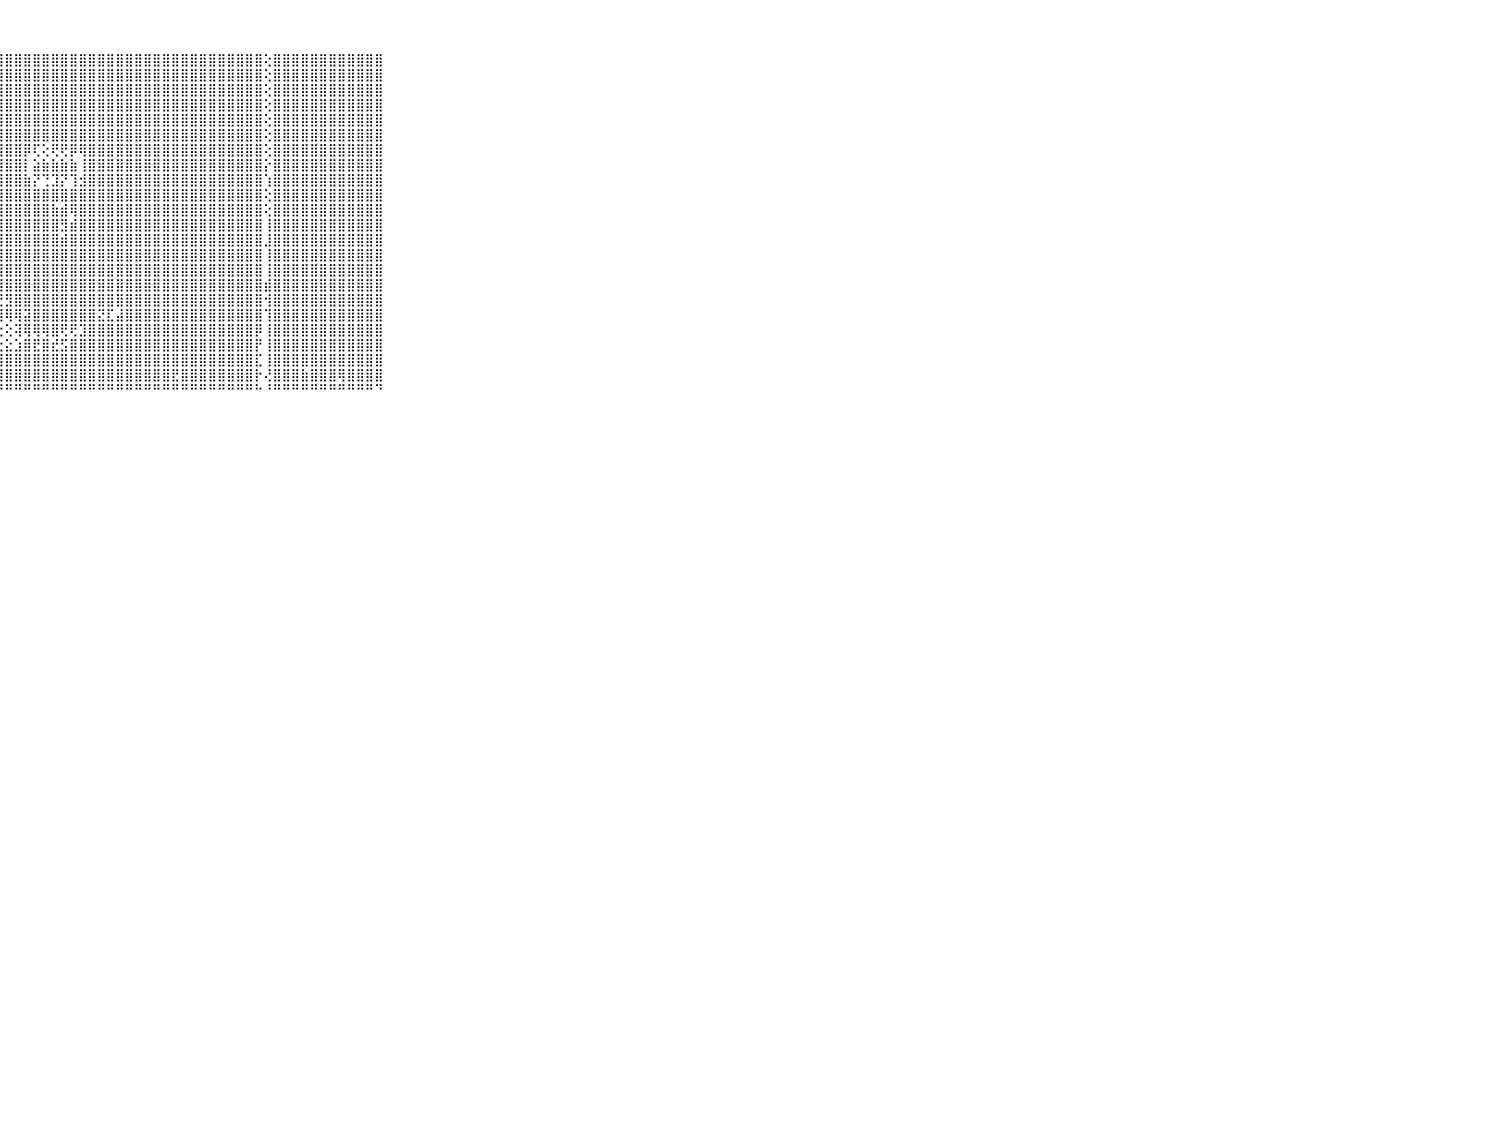

⠀⠀⠀⠀⠀⠀⠀⠀⠀⠀⠀⣿⣿⣿⣿⣿⣿⣿⣿⣿⣿⣿⣿⣿⣿⣿⣿⣿⣿⣿⣿⣿⣿⣿⣿⣿⣿⣿⣿⣿⣿⣿⣿⣿⣿⣿⣿⣿⣿⣿⣿⣿⣿⣿⣿⣿⢕⣿⣿⣿⣿⣿⣿⣿⣿⣿⣿⣿⣿⠀⠀⠀⠀⠀⠀⠀⠀⠀⠀⠀⠀
⠀⠀⠀⠀⠀⠀⠀⠀⠀⠀⠀⣿⣿⣿⣿⣿⣿⣿⣿⣿⣿⣿⣿⣿⣿⣿⣿⣿⣿⣿⣿⣿⣿⣿⣿⣿⣿⣿⣿⣿⣿⣿⣿⣿⣿⣿⣿⣿⣿⣿⣿⣿⣿⣿⣿⣿⢕⣿⣿⣿⣿⣿⣿⣿⣿⣿⣿⣿⣿⠀⠀⠀⠀⠀⠀⠀⠀⠀⠀⠀⠀
⠀⠀⠀⠀⠀⠀⠀⠀⠀⠀⠀⣿⣿⣿⣿⣿⣿⣿⣿⣿⣿⣿⣿⣿⣿⣿⣿⣿⣿⣿⣿⣿⣿⣿⣿⣿⣿⣿⣿⣿⣿⣿⣿⣿⣿⣿⣿⣿⣿⣿⣿⣿⣿⣿⣿⣿⢕⣿⣿⣿⣿⣿⣿⣿⣿⣿⣿⣿⣿⠀⠀⠀⠀⠀⠀⠀⠀⠀⠀⠀⠀
⠀⠀⠀⠀⠀⠀⠀⠀⠀⠀⠀⣿⣿⣿⣿⣿⣿⣿⣿⣿⣿⣿⣿⣿⣿⣿⣿⣿⣿⣿⣿⣿⣿⣿⣿⣿⣿⣿⣿⣿⣿⣿⣿⣿⣿⣿⣿⣿⣿⣿⣿⣿⣿⣿⣿⣿⢕⣿⣿⣿⣿⣿⣿⣿⣿⣿⣿⣿⣿⠀⠀⠀⠀⠀⠀⠀⠀⠀⠀⠀⠀
⠀⠀⠀⠀⠀⠀⠀⠀⠀⠀⠀⣿⣿⣿⣿⣿⣿⣿⣿⣿⣿⣿⣿⣿⣿⣿⣿⣿⣿⣿⣿⣿⣿⣿⣿⣿⣿⣿⣿⣿⣿⣿⣿⣿⣿⣿⣿⣿⣿⣿⣿⣿⣿⣿⣿⣿⢕⣿⣿⣿⣿⣿⣿⣿⣿⣿⣿⣿⣿⠀⠀⠀⠀⠀⠀⠀⠀⠀⠀⠀⠀
⠀⠀⠀⠀⠀⠀⠀⠀⠀⠀⠀⣿⣿⣿⣿⣿⣿⣿⣿⣿⣿⣿⣿⣿⣿⣿⣿⣿⣿⣿⣿⣿⣿⣿⣿⣿⣿⣿⣿⣿⣿⣿⣿⣿⣿⣿⣿⣿⣿⣿⣿⣿⣿⣿⣿⣿⢕⣿⣿⣿⣿⣿⣿⣿⣿⣿⣿⣿⣿⠀⠀⠀⠀⠀⠀⠀⠀⠀⠀⠀⠀
⠀⠀⠀⠀⠀⠀⠀⠀⠀⠀⠀⣿⣿⣿⣿⣿⣿⣿⣿⣿⣿⣿⣿⣿⣿⣿⣿⣿⣿⣿⡿⢏⢕⢟⢟⡿⢿⣿⣿⣿⣿⣿⣿⣿⣿⣿⣿⣿⣿⣿⣿⣿⣿⣿⣿⣿⢕⣿⣿⣿⣿⣿⣿⣿⣿⣿⣿⣿⣿⠀⠀⠀⠀⠀⠀⠀⠀⠀⠀⠀⠀
⠀⠀⠀⠀⠀⠀⠀⠀⠀⠀⠀⣿⣿⣿⣿⣿⣿⣿⣿⣿⣿⣿⣿⣿⣿⣿⣿⣿⣿⣿⡇⣵⣷⣷⣷⣷⢸⣿⣿⣿⣿⣿⣿⣿⣿⣿⣿⣿⣿⣿⣿⣿⣿⣿⣿⣿⡕⣿⣿⣿⣿⣿⣿⣿⣿⣿⣿⣿⣿⠀⠀⠀⠀⠀⠀⠀⠀⠀⠀⠀⠀
⠀⠀⠀⠀⠀⠀⠀⠀⠀⠀⠀⣿⣿⣿⣿⣿⣿⣿⣿⣿⣿⣿⣿⣿⣿⣿⣿⣿⣿⣿⣷⡝⢙⣹⡝⢹⣺⣿⣿⣿⣿⣿⣿⣿⣿⣿⣿⣿⣿⣿⣿⣿⣿⣿⣿⣿⢱⣿⣿⣿⣿⣿⣿⣿⣿⣿⣿⣿⣿⠀⠀⠀⠀⠀⠀⠀⠀⠀⠀⠀⠀
⠀⠀⠀⠀⠀⠀⠀⠀⠀⠀⠀⣿⣿⣿⣿⣿⣿⣿⣿⣿⣿⣿⣿⣿⣿⣿⣿⣿⣿⣿⣿⣿⣿⣿⣿⣿⣿⣿⣿⣿⣿⣿⣿⣿⣿⣿⣿⣿⣿⣿⣿⣿⣿⣿⣿⣿⢕⣿⣿⣿⣿⣿⣿⣿⣿⣿⣿⣿⣿⠀⠀⠀⠀⠀⠀⠀⠀⠀⠀⠀⠀
⠀⠀⠀⠀⠀⠀⠀⠀⠀⠀⠀⣿⣿⣿⣿⣿⣿⣿⣿⣿⣿⣿⣿⣿⣿⣿⣿⣿⣿⣿⣿⣿⣿⣷⣾⢿⣿⣿⣿⣿⣿⣿⣿⣿⣿⣿⣿⣿⣿⣿⣿⣿⣿⣿⣿⣿⢕⣿⣿⣿⣿⣿⣿⣿⣿⣿⣿⣿⣿⠀⠀⠀⠀⠀⠀⠀⠀⠀⠀⠀⠀
⠀⠀⠀⠀⠀⠀⠀⠀⠀⠀⠀⣿⣿⣿⣿⣿⣿⣿⣿⣿⣿⣿⣿⣿⣿⣿⣿⣿⣿⣿⣿⣿⣿⣿⣻⣾⣿⣿⣿⣿⣿⣿⣿⣿⣿⣿⣿⣿⣿⣿⣿⣿⣿⣿⣿⣿⢸⣿⣿⣿⣿⣿⣿⣿⣿⣿⣿⣿⣿⠀⠀⠀⠀⠀⠀⠀⠀⠀⠀⠀⠀
⠀⠀⠀⠀⠀⠀⠀⠀⠀⠀⠀⣿⣿⣿⣿⣿⣿⣿⣿⣿⣿⣿⣿⣿⣿⣿⣿⣿⣿⣿⣿⣿⣿⣿⣾⣿⣿⣿⣿⣿⣿⣿⣿⣿⣿⣿⣿⣿⣿⣿⣿⣿⣿⣿⣿⣿⣸⣿⣿⣿⣿⣿⣿⣿⣿⣿⣿⣿⣿⠀⠀⠀⠀⠀⠀⠀⠀⠀⠀⠀⠀
⠀⠀⠀⠀⠀⠀⠀⠀⠀⠀⠀⣿⣿⣿⣿⣿⣿⣿⣿⣿⣿⣿⣿⣿⣿⣿⣿⣿⣿⣿⣿⣿⣿⣿⣿⣿⣿⣿⣿⣿⣿⣿⣿⣿⣿⣿⣿⣿⣿⣿⣿⣿⣿⣿⣿⣿⢸⣿⣿⣿⣿⣿⣿⣿⣿⣿⣿⣿⣿⠀⠀⠀⠀⠀⠀⠀⠀⠀⠀⠀⠀
⠀⠀⠀⠀⠀⠀⠀⠀⠀⠀⠀⣿⣿⣿⣿⣿⣿⣿⣿⣿⣿⣿⣿⣿⣿⣿⣿⣿⣿⣿⣿⣿⣿⣿⣿⣿⣿⣿⣿⣿⣿⣿⣿⣿⣿⣿⣿⣿⣿⣿⣿⣿⣿⣿⣿⣿⢸⣿⣿⣿⣿⣿⣿⣿⣿⣿⣿⣿⣿⠀⠀⠀⠀⠀⠀⠀⠀⠀⠀⠀⠀
⠀⠀⠀⠀⠀⠀⠀⠀⠀⠀⠀⣿⣿⣿⣿⣿⣿⣿⣿⣿⣿⣿⣿⣿⣿⣿⣿⢿⣿⣿⣿⣿⣿⣿⣿⣿⣿⣿⣿⣿⣿⣿⣿⣿⣿⣿⣿⣿⣿⣿⣿⣿⣿⣿⣿⣿⣾⣿⣿⣿⣿⣿⣿⣿⣿⣿⣿⣿⣿⠀⠀⠀⠀⠀⠀⠀⠀⠀⠀⠀⠀
⠀⠀⠀⠀⠀⠀⠀⠀⠀⠀⠀⣿⣿⣿⣿⣿⣿⣿⣿⣿⣿⣿⣟⢿⣟⣟⣗⣜⣻⣿⣿⣿⣿⣿⣿⣿⣿⣿⣿⣿⣿⣿⣿⣿⣿⣿⣿⣿⣿⣿⣿⣿⣿⣿⣿⣿⢺⣿⣿⣿⣿⣿⣿⣿⣿⣿⣿⣿⣿⠀⠀⠀⠀⠀⠀⠀⠀⠀⠀⠀⠀
⠀⠀⠀⠀⠀⠀⠀⠀⠀⠀⠀⣿⣿⣿⣿⣿⣿⣿⣿⣿⣿⣿⣿⡷⣷⣿⣿⣿⢿⢿⣽⣿⣿⣿⣿⣿⣿⣿⣝⣏⣼⣿⣿⣿⣿⣿⣿⣿⣿⣿⣿⣿⣿⣿⣿⣿⢹⣿⣿⣿⣿⣿⣿⣿⣿⣿⣿⣿⣿⠀⠀⠀⠀⠀⠀⠀⠀⠀⠀⠀⠀
⠀⠀⠀⠀⠀⠀⠀⠀⠀⠀⠀⣿⣿⣿⣿⣿⣿⣿⣿⣿⣿⣿⣿⣷⣿⣏⡕⢕⢕⢽⢿⢿⢿⣿⢟⢟⣹⣿⣿⣿⣿⣿⣿⣿⣿⣿⣿⣿⣿⣿⣿⣿⣿⣿⣿⡿⢸⣿⣿⣿⣿⣿⣿⣿⣿⣿⣿⣿⣿⠀⠀⠀⠀⠀⠀⠀⠀⠀⠀⠀⠀
⠀⠀⠀⠀⠀⠀⠀⠀⠀⠀⠀⣿⣿⣿⣿⣿⣿⣿⣿⣿⣿⣿⣿⣿⣿⣿⡇⣕⣕⣱⣿⣟⣿⣞⣫⣿⣿⣿⣿⣿⣿⣿⣿⣿⣿⣿⣿⣿⣿⣿⣿⣿⣿⣿⣿⡟⢸⣿⣿⣿⣿⣿⣿⣿⣿⣿⣿⣿⣿⠀⠀⠀⠀⠀⠀⠀⠀⠀⠀⠀⠀
⠀⠀⠀⠀⠀⠀⠀⠀⠀⠀⠀⣿⣿⣿⣿⣿⣿⣿⣿⣿⣿⣿⣿⣿⣿⣿⣿⣿⣿⣿⣿⣿⣿⣿⣿⣿⣿⣿⣿⣿⣿⣿⣿⣿⣿⣿⣿⣿⣿⣿⣿⣿⣿⣿⣿⣏⢸⣿⣿⣿⣿⣿⣿⣿⣿⣿⣿⣿⣿⠀⠀⠀⠀⠀⠀⠀⠀⠀⠀⠀⠀
⠀⠀⠀⠀⠀⠀⠀⠀⠀⠀⠀⣿⣿⣿⣿⣿⣿⣿⣿⣿⣿⣿⣿⣿⣿⣿⣿⣿⣿⣿⣿⣿⣿⣿⣿⣿⣿⣿⣿⣿⣿⣿⣿⣿⣿⣿⣟⣿⣿⣿⣿⣿⣿⣿⣿⡗⢜⣿⣿⣿⣷⣿⣿⣿⢿⣿⣿⣿⣿⠀⠀⠀⠀⠀⠀⠀⠀⠀⠀⠀⠀
⠀⠀⠀⠀⠀⠀⠀⠀⠀⠀⠀⠛⠛⠛⠛⠛⠛⠛⠛⠛⠛⠛⠛⠛⠛⠛⠛⠛⠛⠛⠛⠛⠛⠛⠛⠛⠛⠛⠛⠛⠛⠛⠛⠛⠛⠛⠛⠛⠛⠛⠛⠛⠛⠛⠛⠓⠘⠛⠛⠛⠛⠛⠛⠛⠛⠛⠛⠛⠙⠀⠀⠀⠀⠀⠀⠀⠀⠀⠀⠀⠀